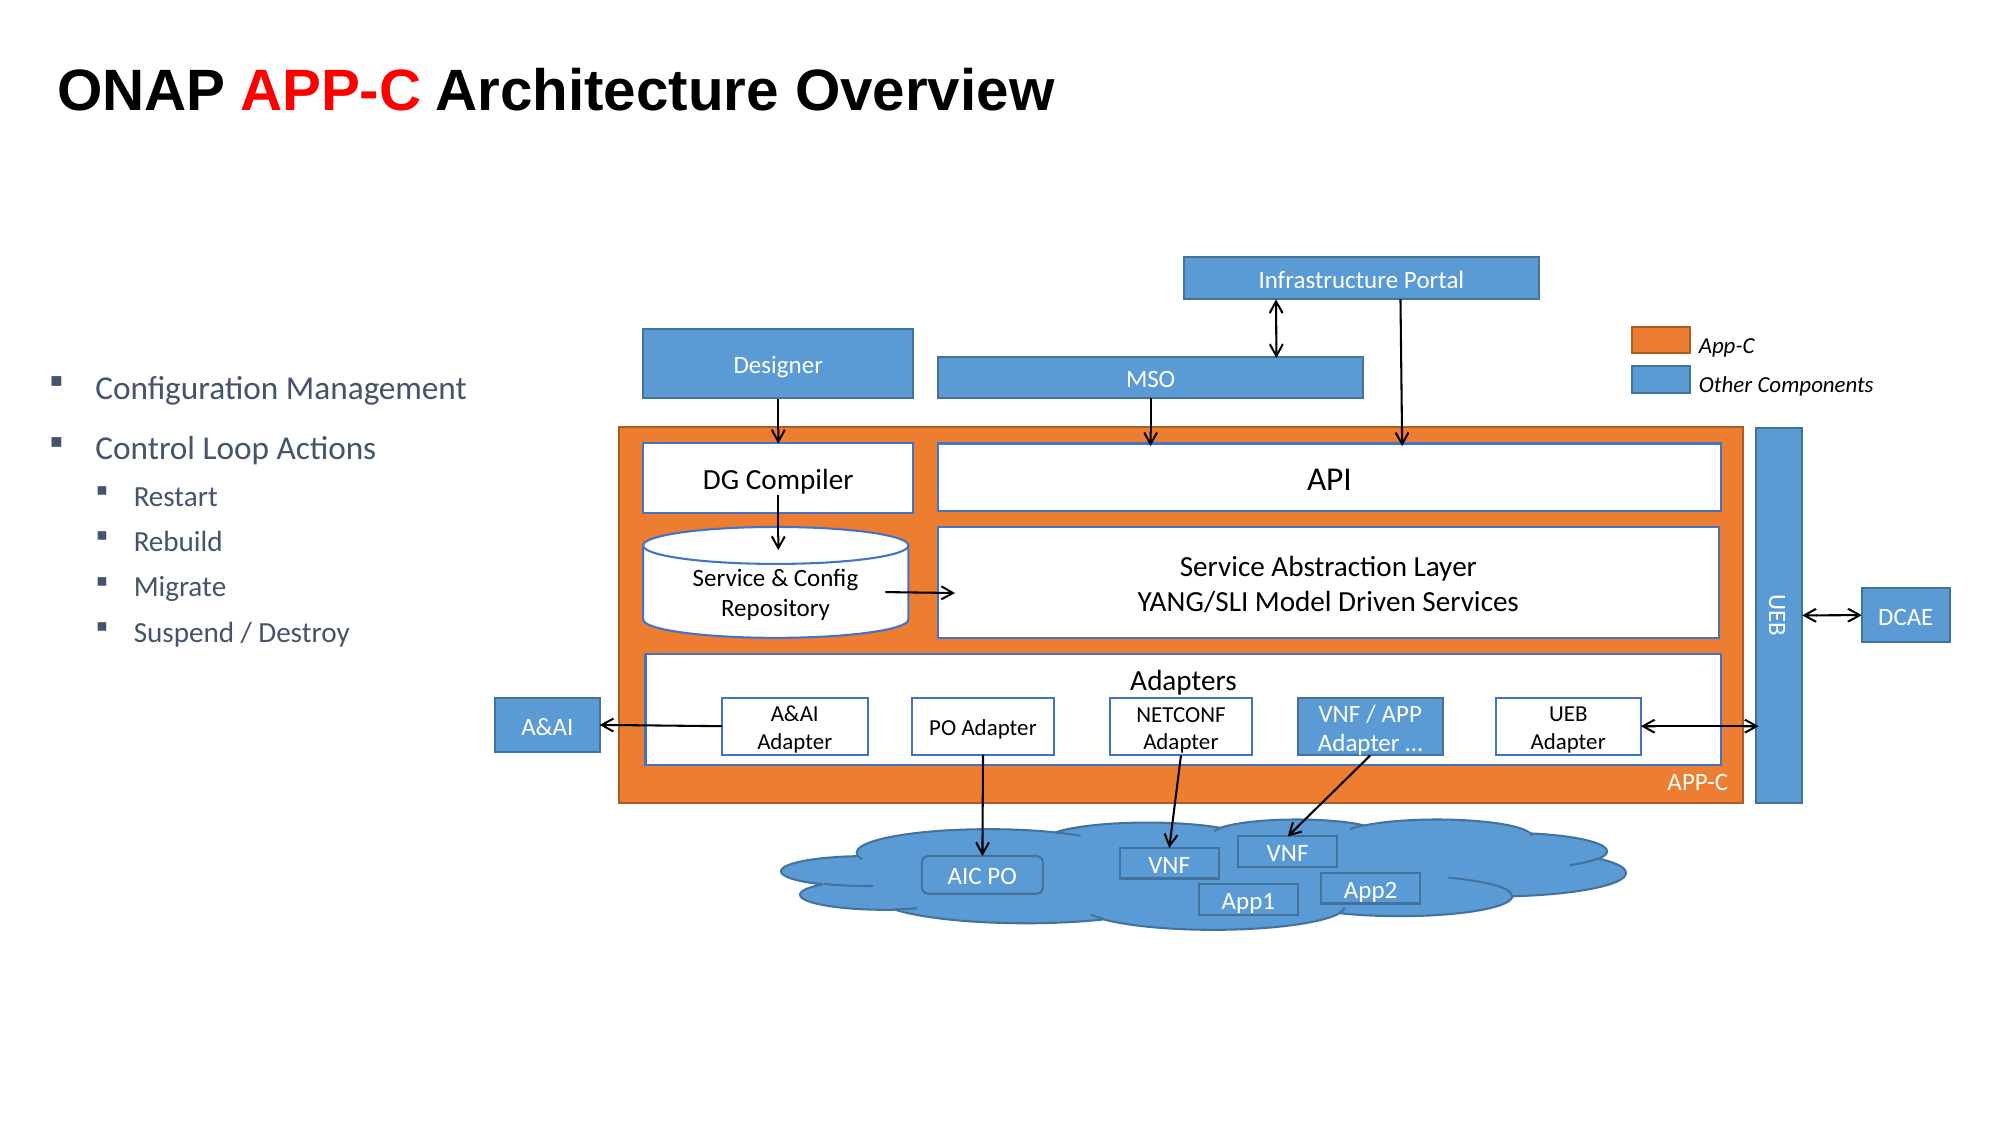

# ONAP APP-C Architecture Overview
Infrastructure Portal
App-C

Designer
MSO
Other Components
Configuration Management
Control Loop Actions
Restart
Rebuild
Migrate
Suspend / Destroy

APP-C
UEB
DG Compiler
API
Service Abstraction Layer
YANG/SLI Model Driven Services
Service & Config Repository
DCAE
Adapters
A&AI
A&AI Adapter
PO Adapter
UEB Adapter
NETCONF Adapter
VNF / APP
Adapter …

VNF
VNF
AIC PO
App2
App1